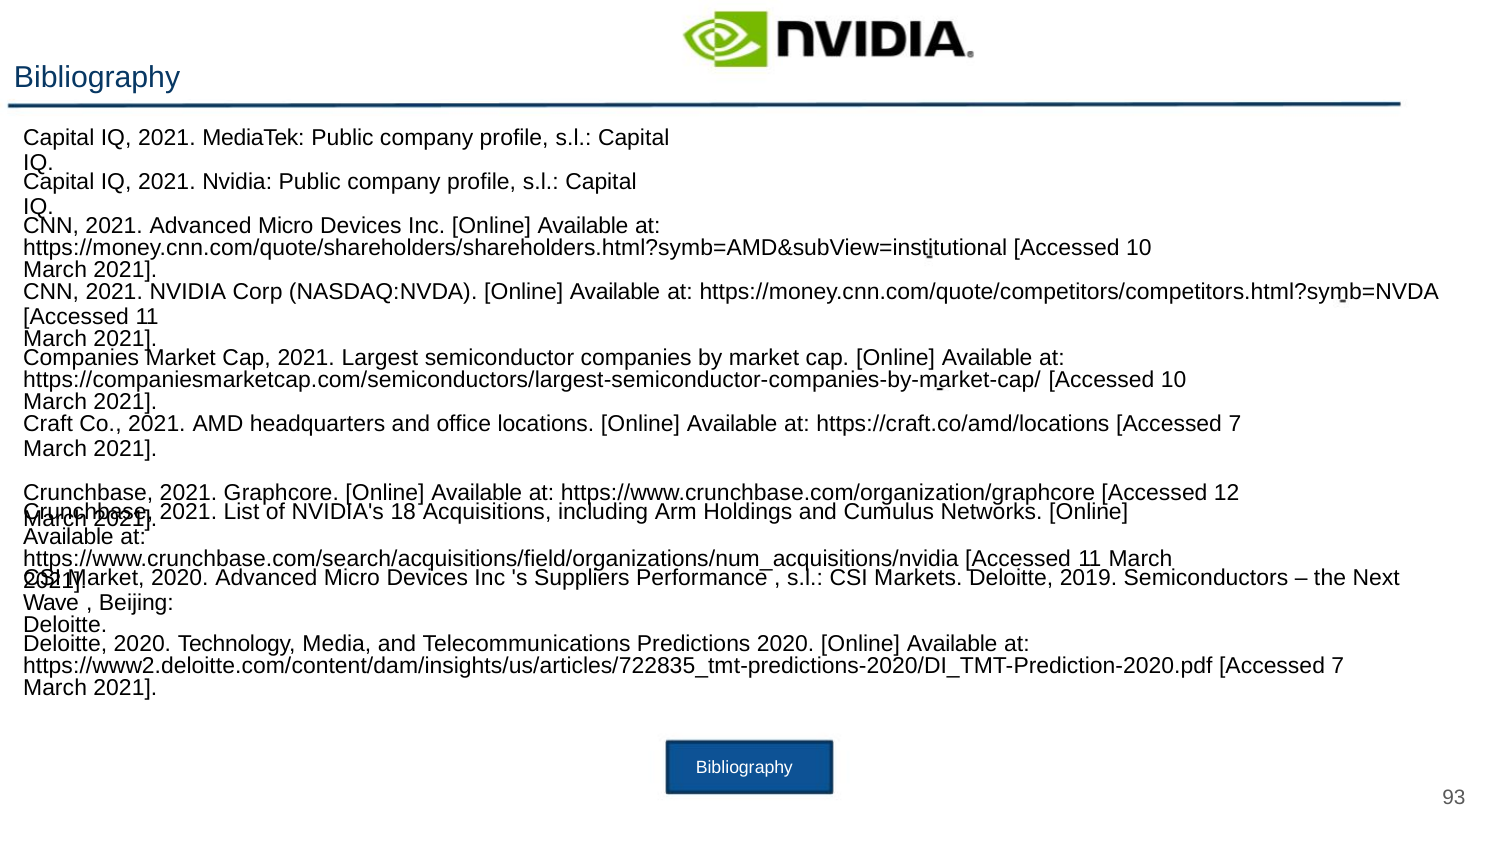

Bibliography
Capital IQ, 2021. MediaTek: Public company profile, s.l.: Capital IQ.
Capital IQ, 2021. Nvidia: Public company profile, s.l.: Capital IQ.
CNN, 2021. Advanced Micro Devices Inc. [Online] Available at:
https://money.cnn.com/quote/shareholders/shareholders.html?symb=AMD&subView=institutional [Accessed 10 March 2021].
CNN, 2021. NVIDIA Corp (NASDAQ:NVDA). [Online] Available at: https://money.cnn.com/quote/competitors/competitors.html?symb=NVDA [Accessed 11
March 2021].
Companies Market Cap, 2021. Largest semiconductor companies by market cap. [Online] Available at:
https://companiesmarketcap.com/semiconductors/largest-semiconductor-companies-by-market-cap/ [Accessed 10 March 2021].
Craft Co., 2021. AMD headquarters and office locations. [Online] Available at: https://craft.co/amd/locations [Accessed 7 March 2021].
Crunchbase, 2021. Graphcore. [Online] Available at: https://www.crunchbase.com/organization/graphcore [Accessed 12 March 2021].
Crunchbase, 2021. List of NVIDIA's 18 Acquisitions, including Arm Holdings and Cumulus Networks. [Online] Available at:
https://www.crunchbase.com/search/acquisitions/field/organizations/num_acquisitions/nvidia [Accessed 11 March 2021].
CSI Market, 2020. Advanced Micro Devices Inc 's Suppliers Performance , s.l.: CSI Markets. Deloitte, 2019. Semiconductors – the Next Wave , Beijing:
Deloitte.
Deloitte, 2020. Technology, Media, and Telecommunications Predictions 2020. [Online] Available at:
https://www2.deloitte.com/content/dam/insights/us/articles/722835_tmt-predictions-2020/DI_TMT-Prediction-2020.pdf [Accessed 7 March 2021].
Bibliography
93